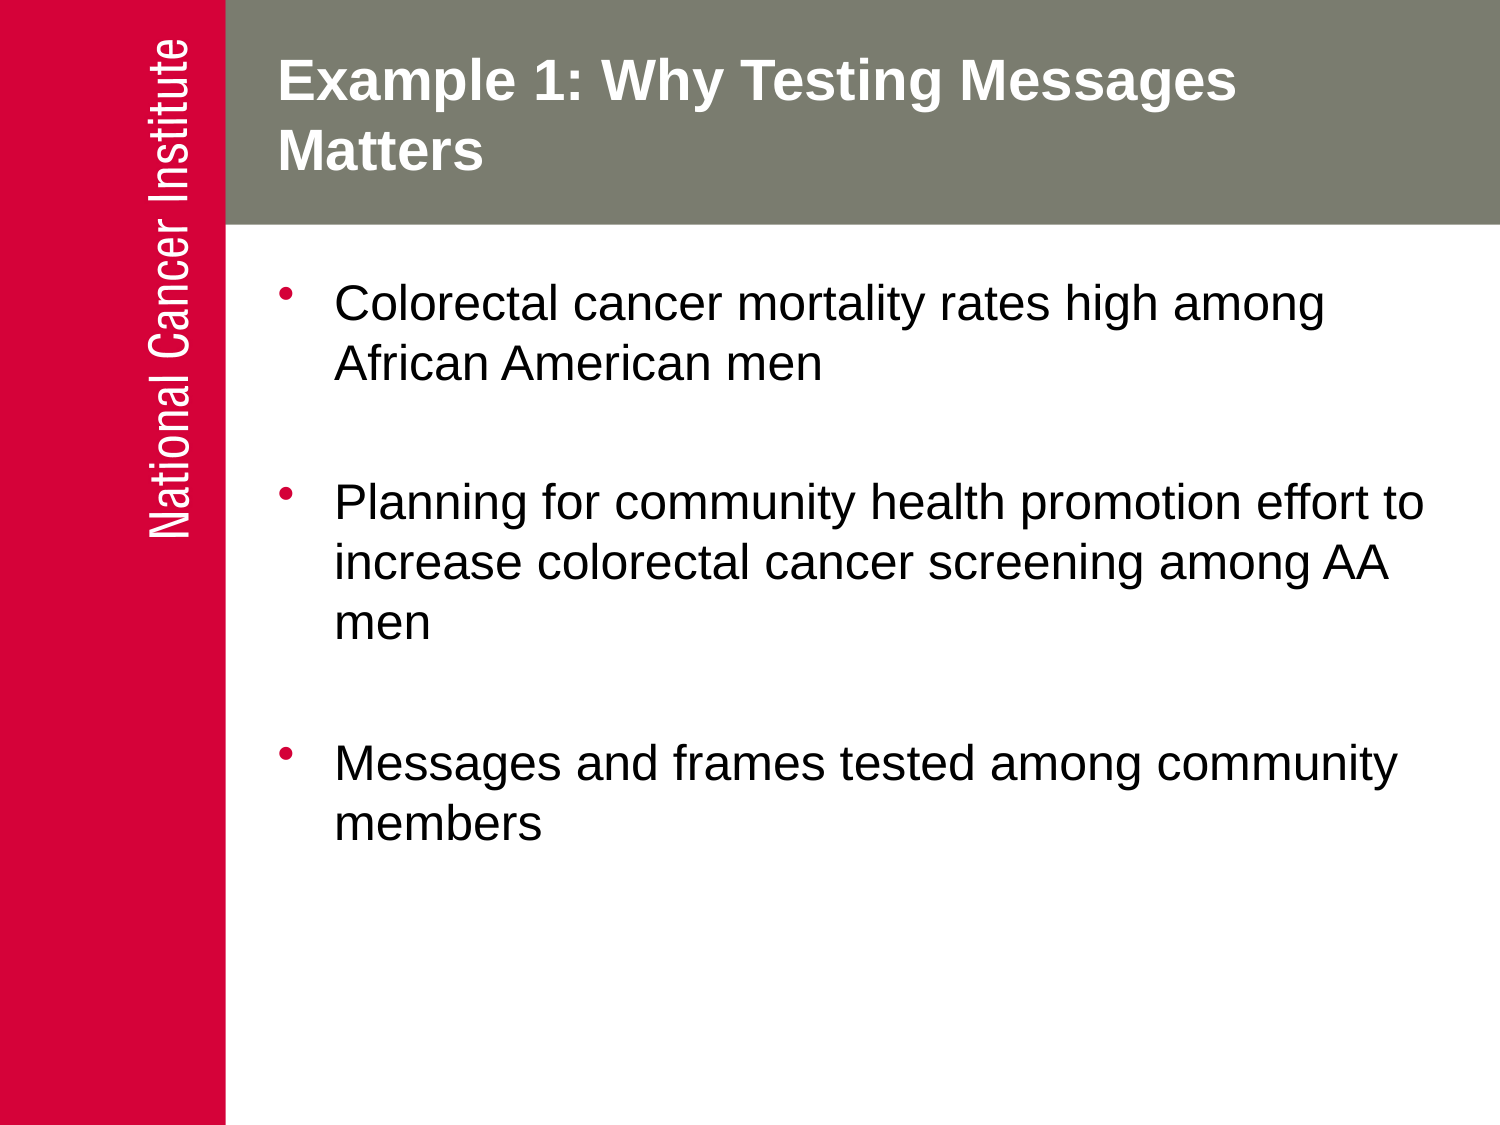

# Example 1: Why Testing Messages Matters
Colorectal cancer mortality rates high among African American men

Planning for community health promotion effort to increase colorectal cancer screening among AA men

Messages and frames tested among community members